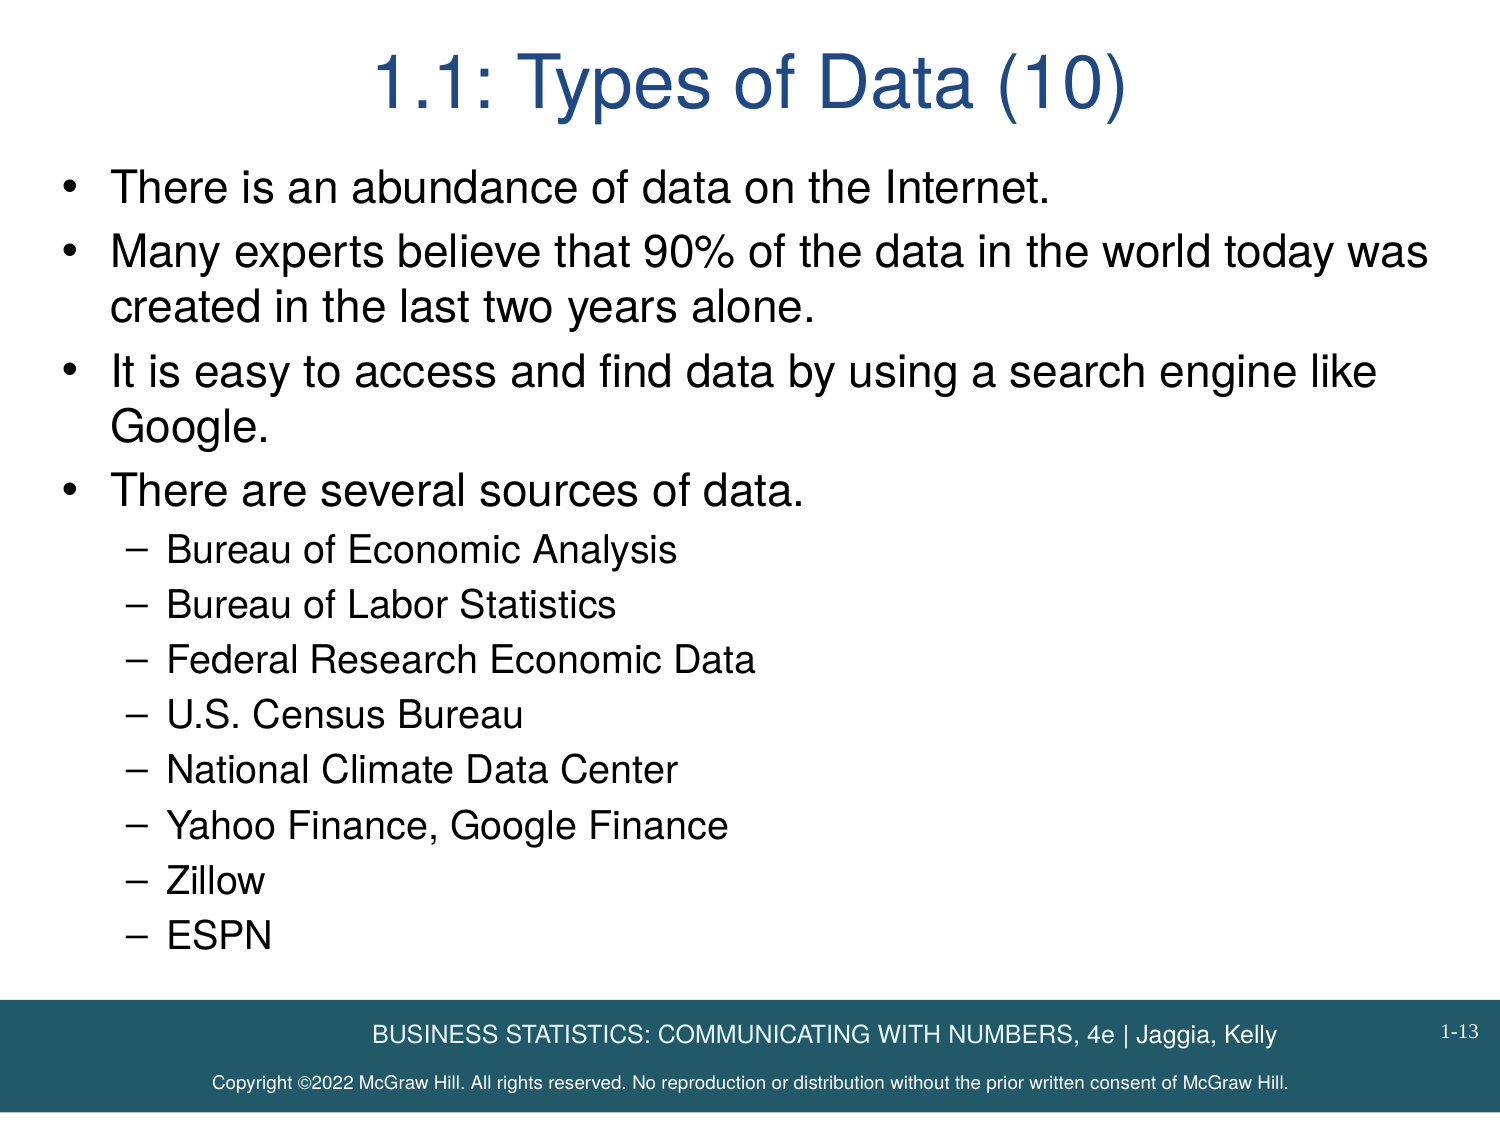

# 1.1: Types of Data (10)
There is an abundance of data on the Internet.
Many experts believe that 90% of the data in the world today was created in the last two years alone.
It is easy to access and find data by using a search engine like Google.
There are several sources of data.
Bureau of Economic Analysis
Bureau of Labor Statistics
Federal Research Economic Data
U.S. Census Bureau
National Climate Data Center
Yahoo Finance, Google Finance
Zillow
ESPN